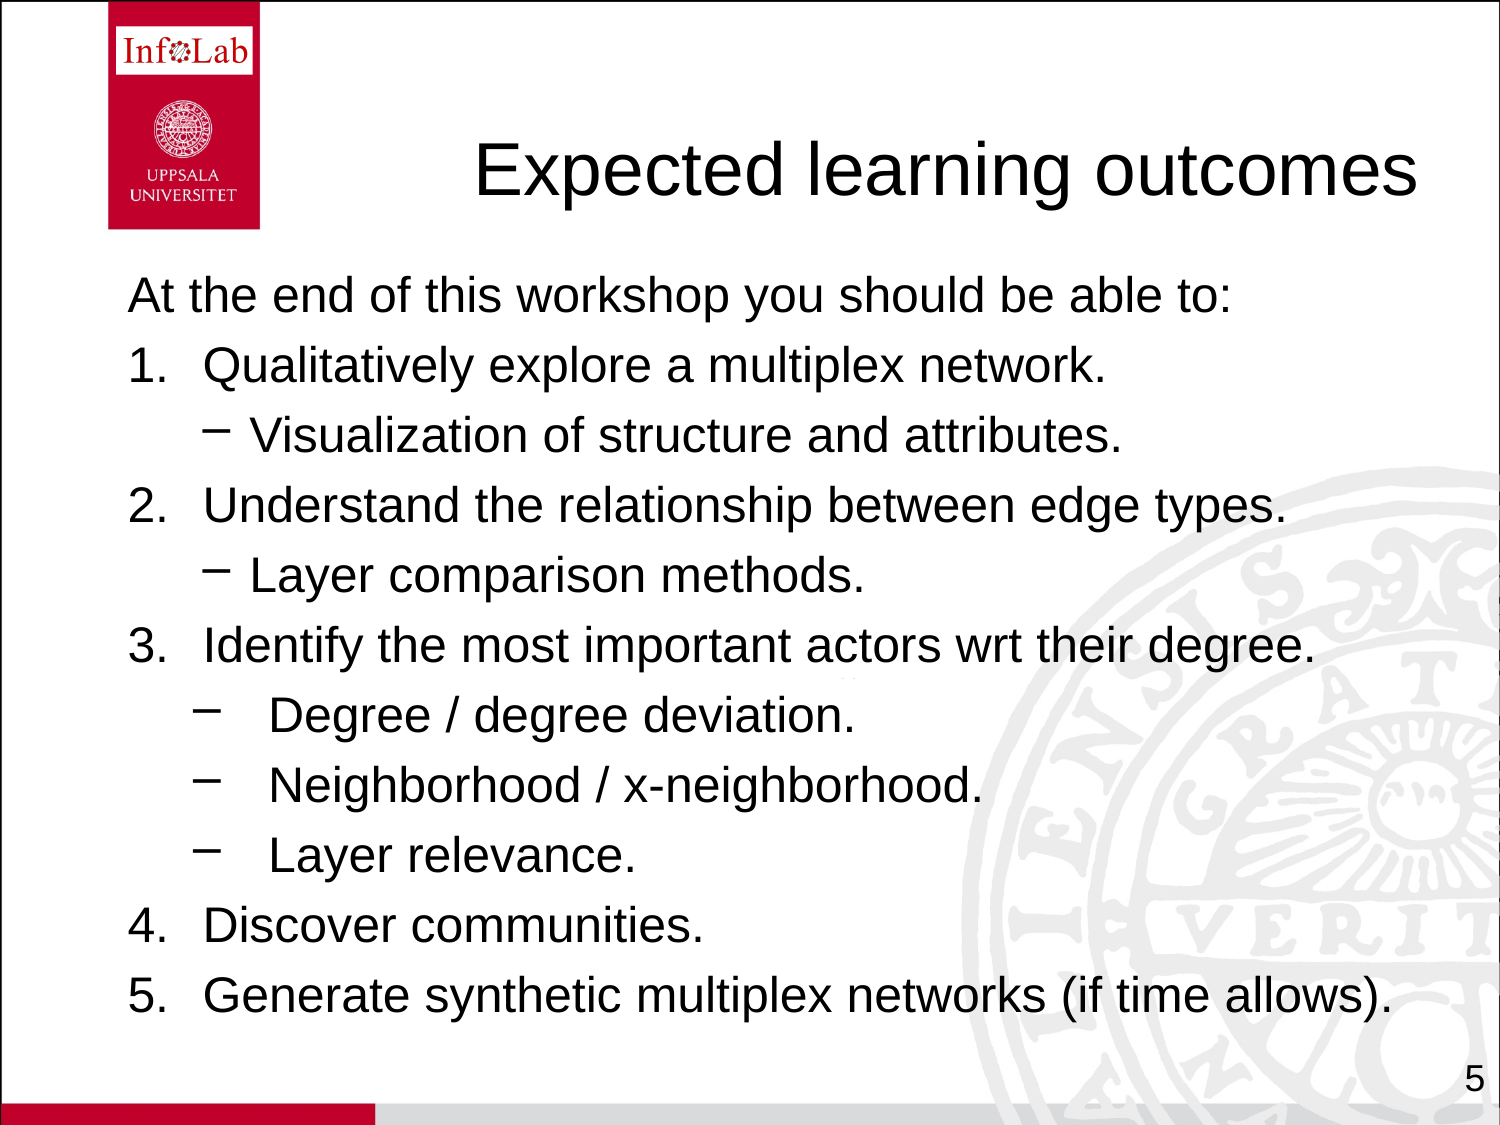

# Expected learning outcomes
At the end of this workshop you should be able to:
Qualitatively explore a multiplex network.
Visualization of structure and attributes.
Understand the relationship between edge types.
Layer comparison methods.
Identify the most important actors wrt their degree.
Degree / degree deviation.
Neighborhood / x-neighborhood.
Layer relevance.
Discover communities.
Generate synthetic multiplex networks (if time allows).